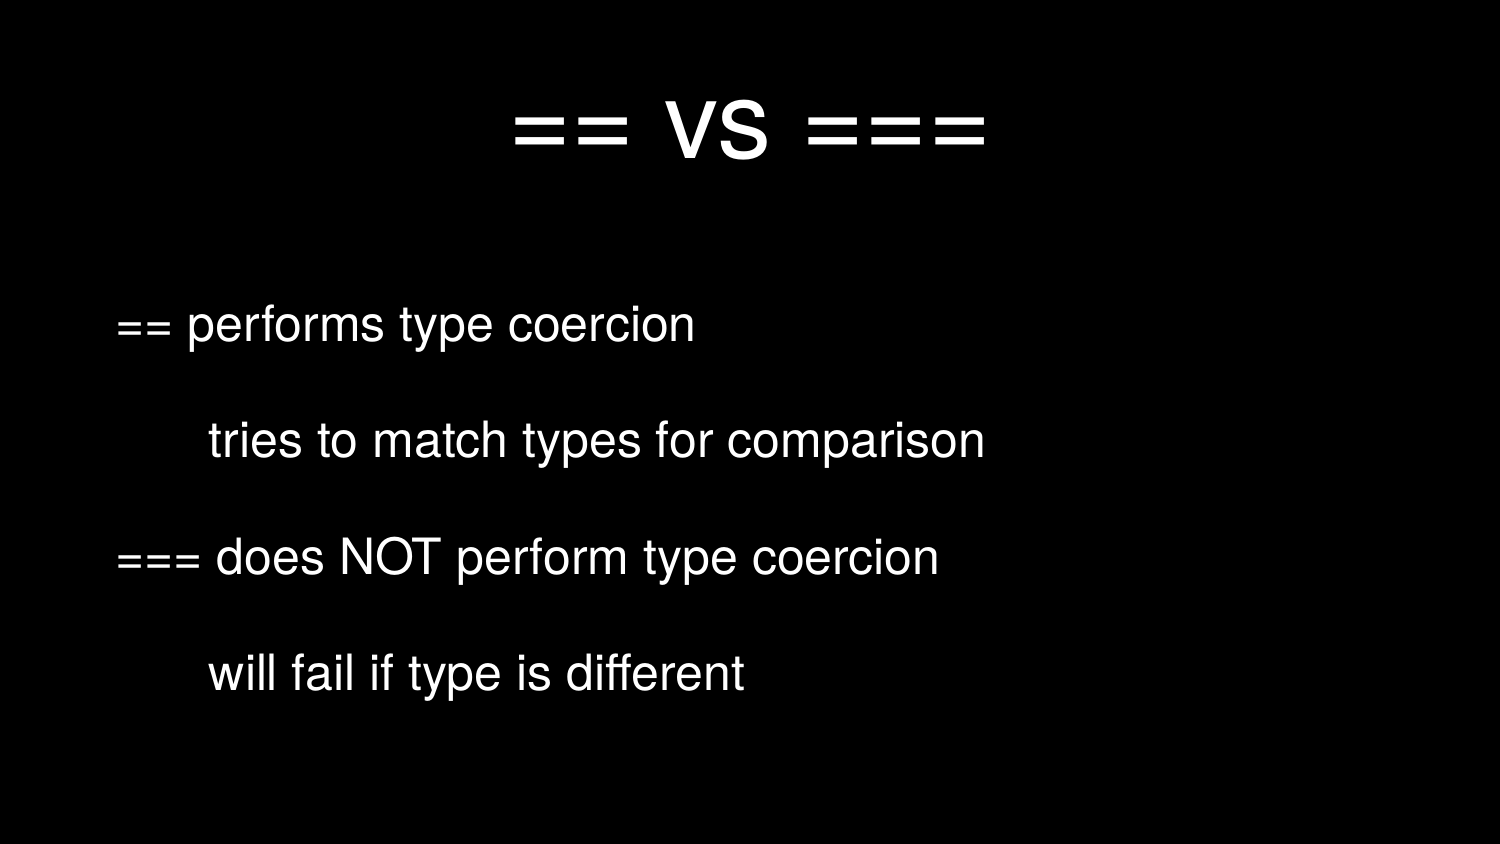

# == vs ===
== performs type coercion
tries to match types for comparison
=== does NOT perform type coercion
will fail if type is different